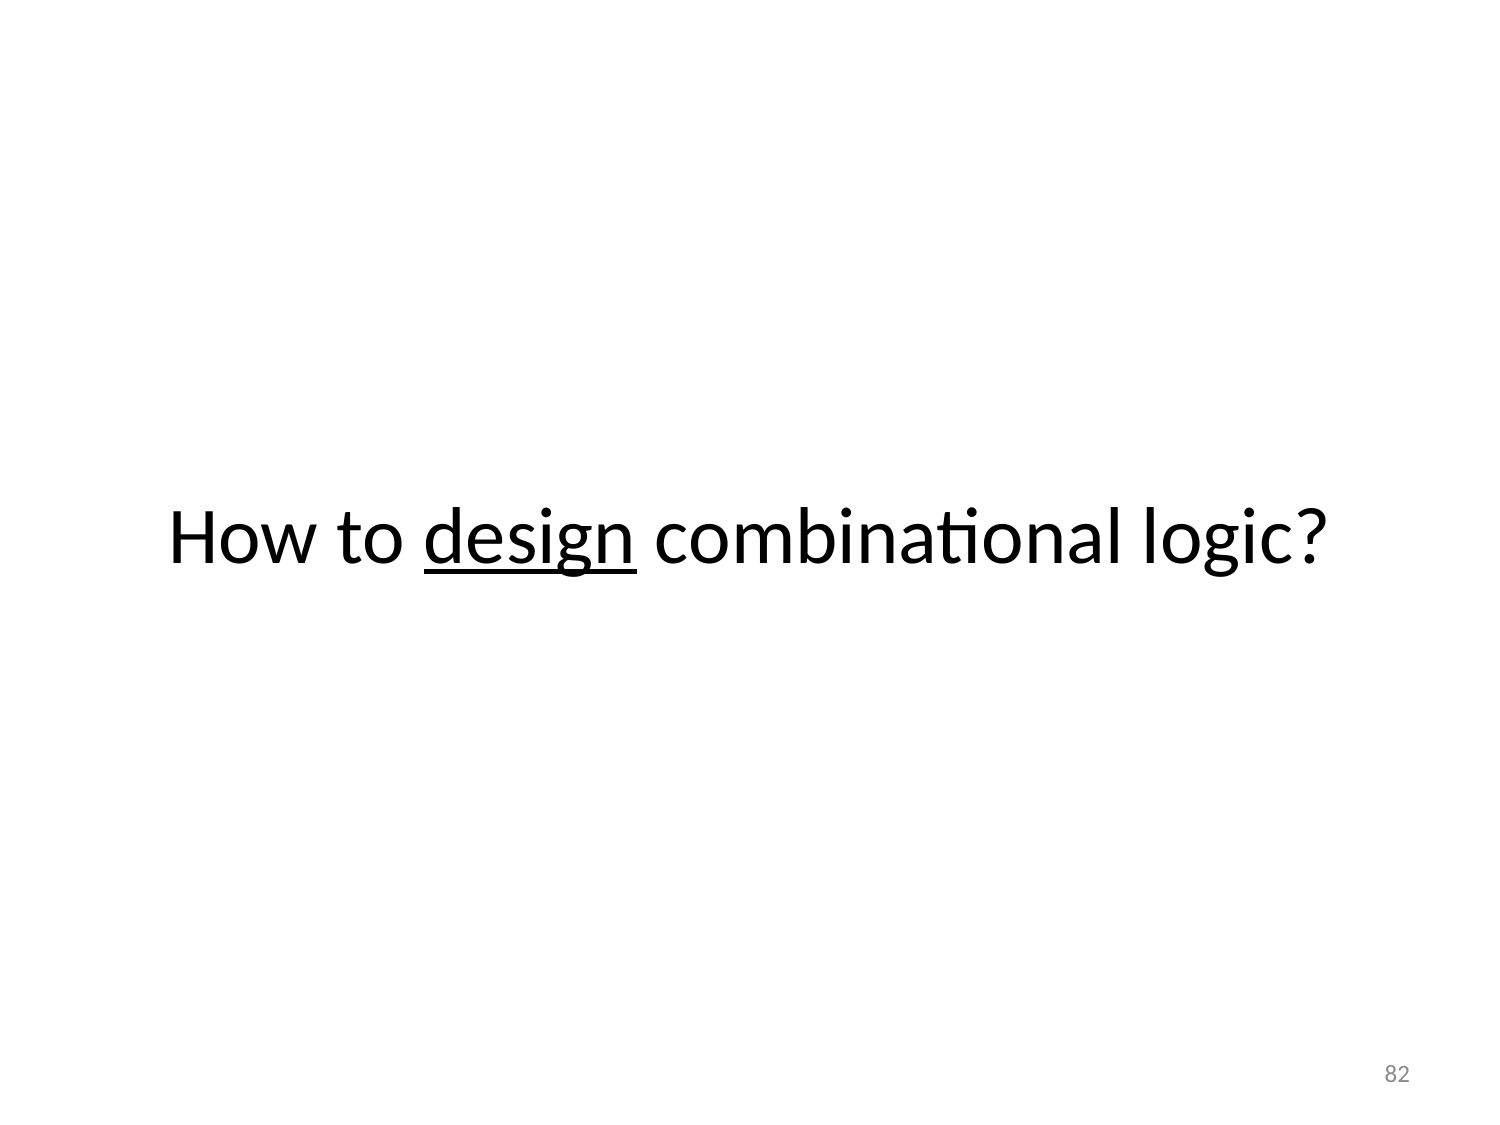

# How to design combinational logic?
82